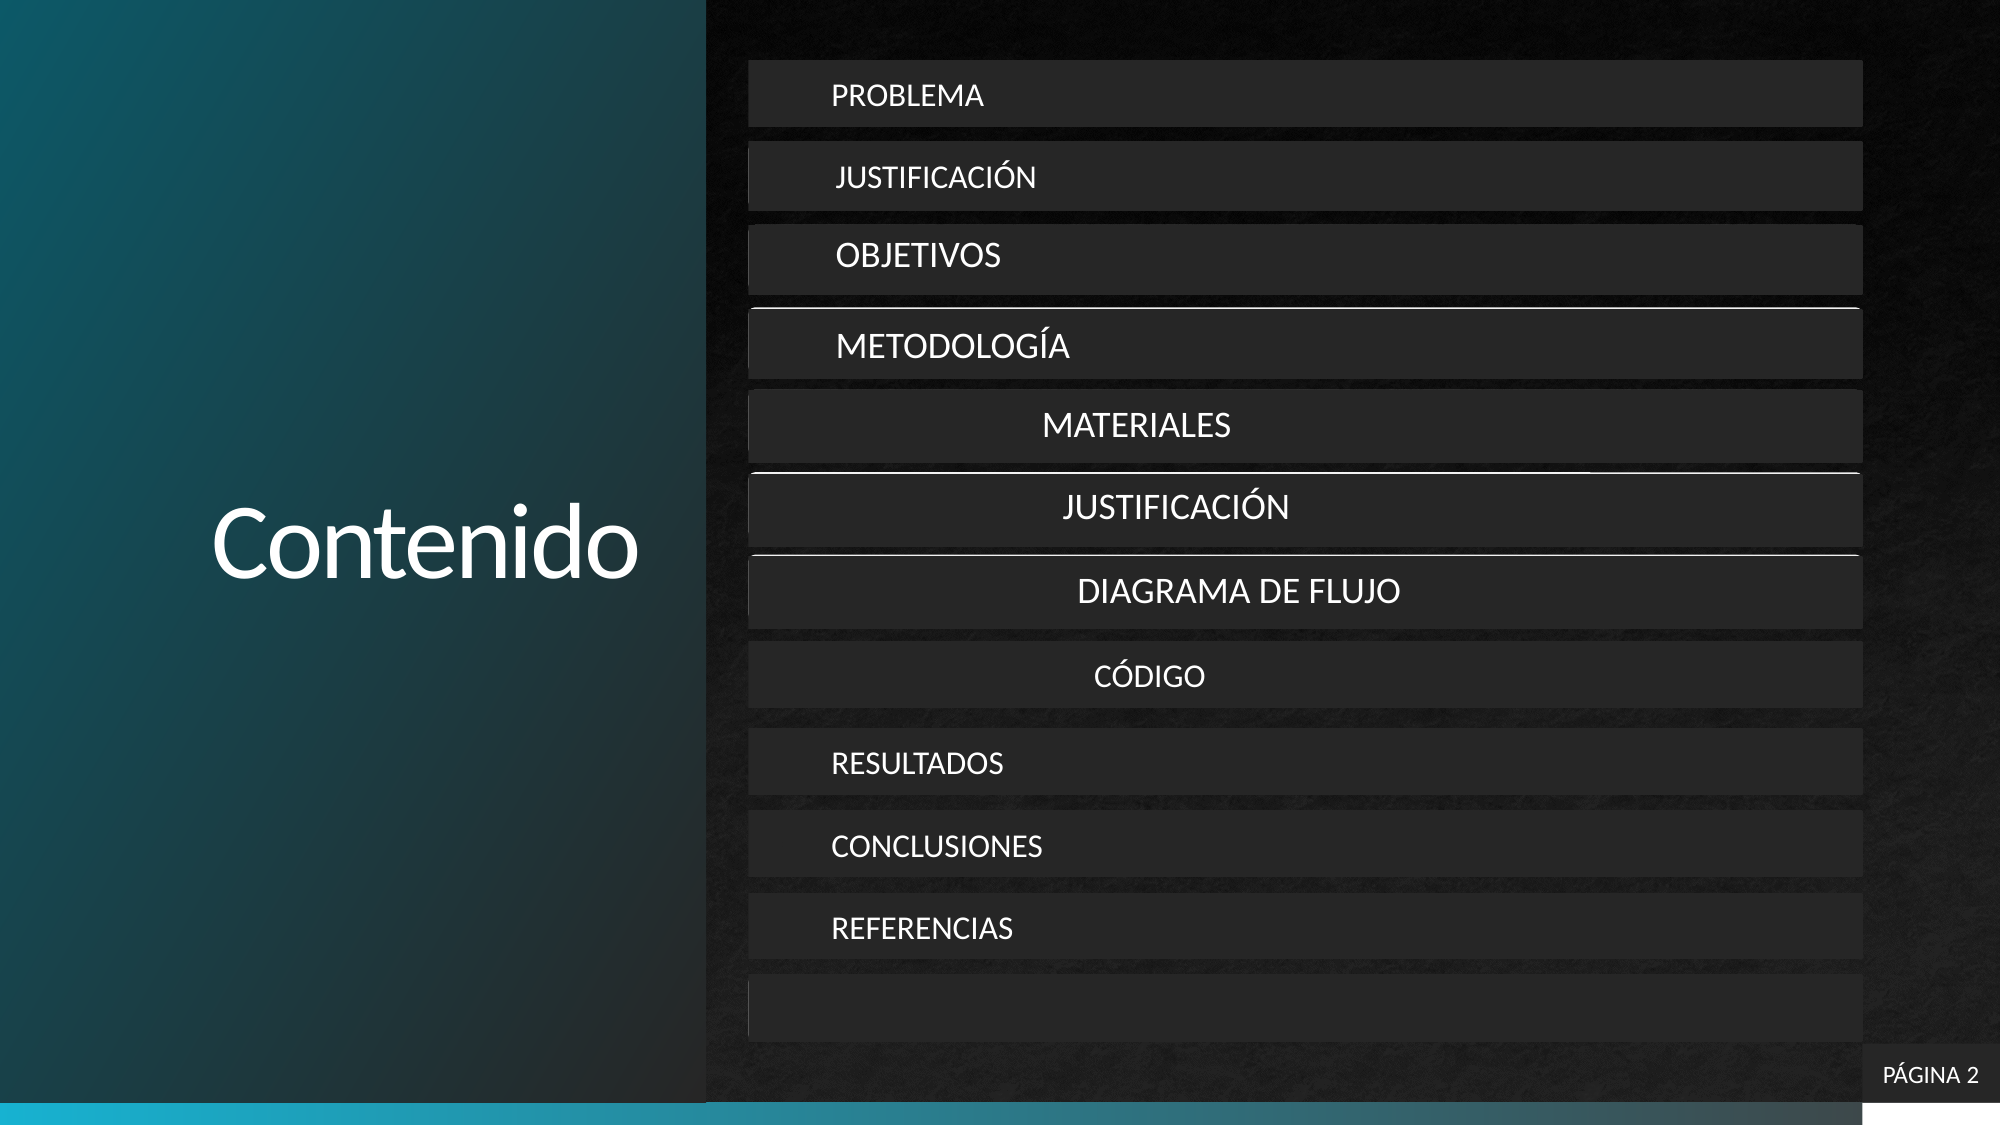

# Contenido
PROBLEMA

Problema
CÓDIGO
RESULTADOS
CONCLUSIONES
REFERENCIAS
Avnces

JUSTIFICACIÓN

OBJETIVOS

METODOLOGÍA

MATERIALES
JUSTIFICACIÓN

DIAGRAMA DE FLUJO

PÁGINA 2